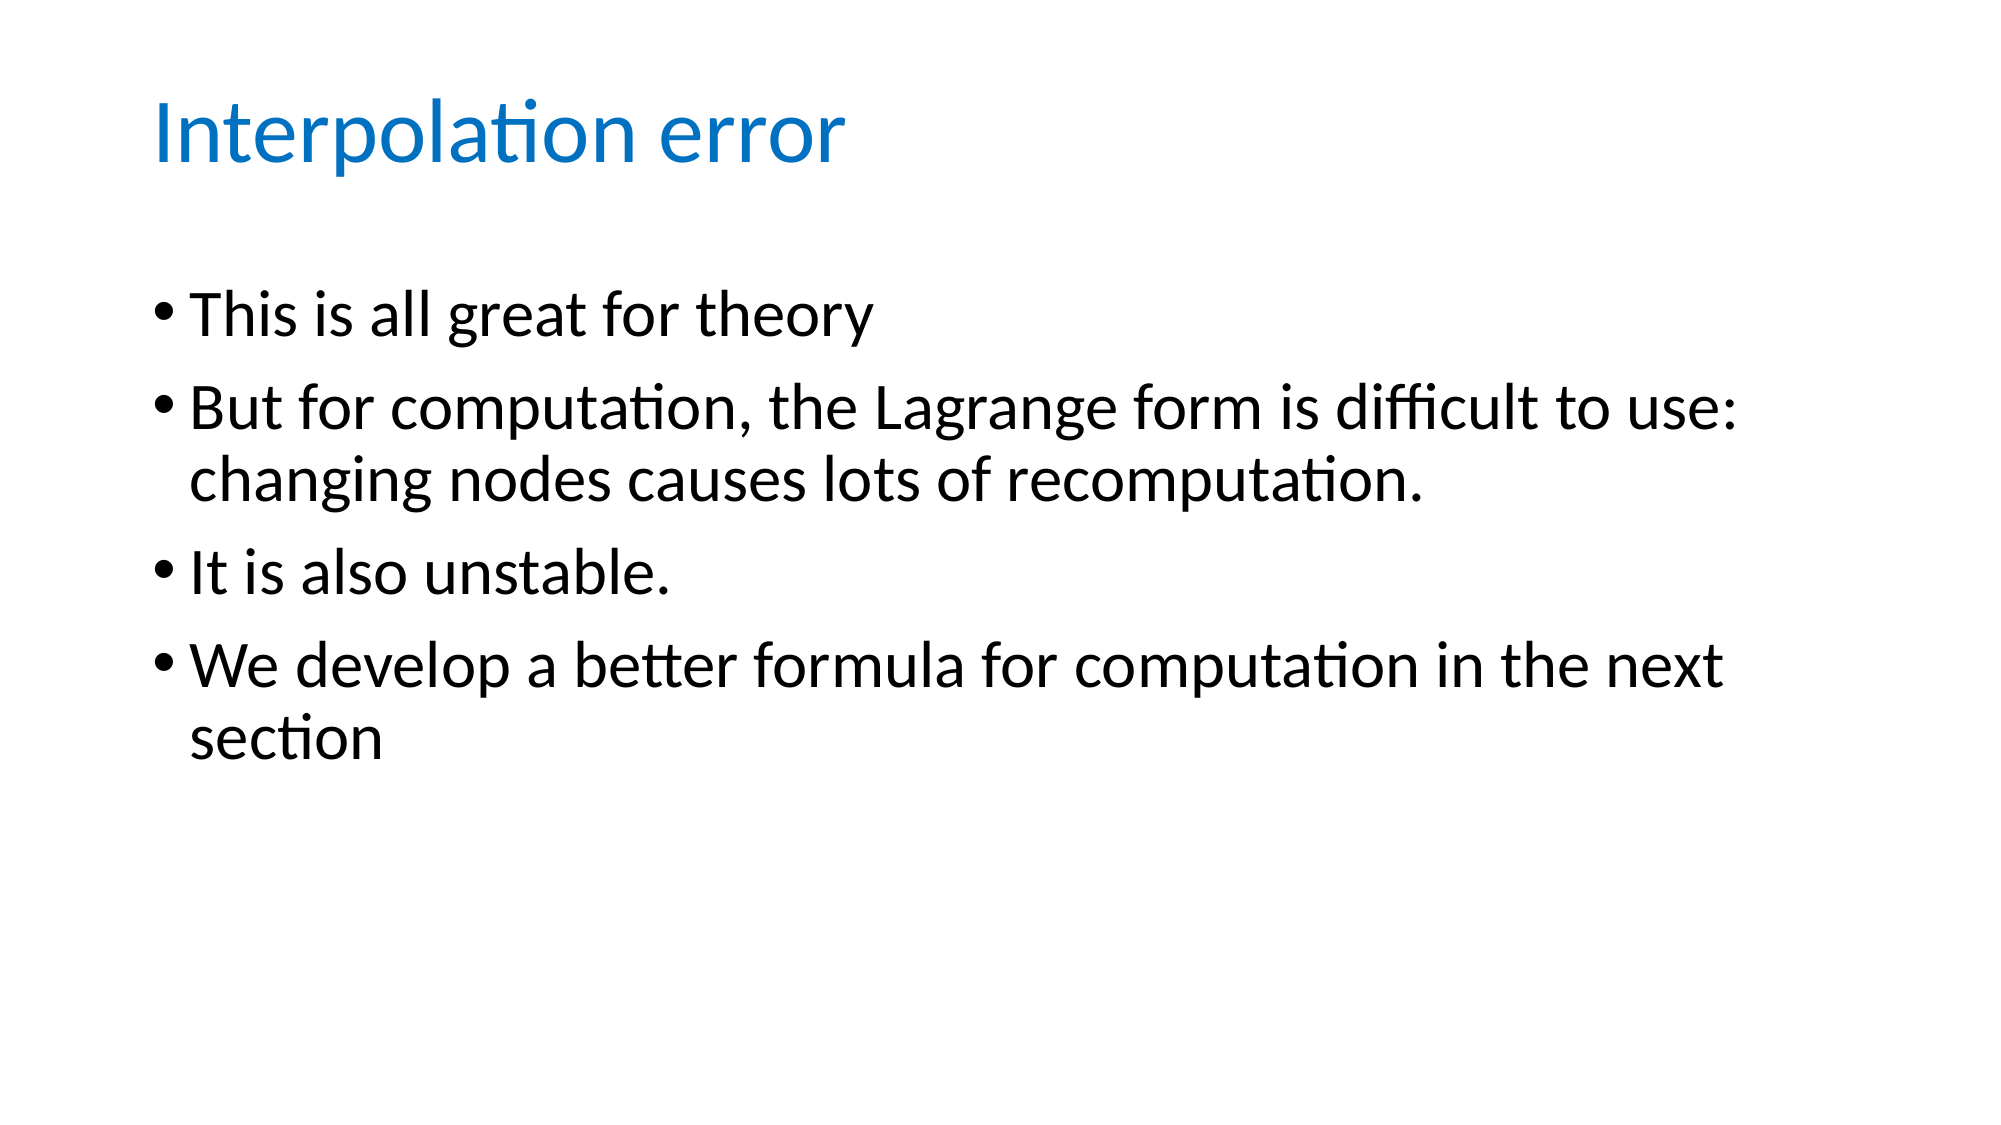

# Interpolation error
This is all great for theory
But for computation, the Lagrange form is difficult to use: changing nodes causes lots of recomputation.
It is also unstable.
We develop a better formula for computation in the next section